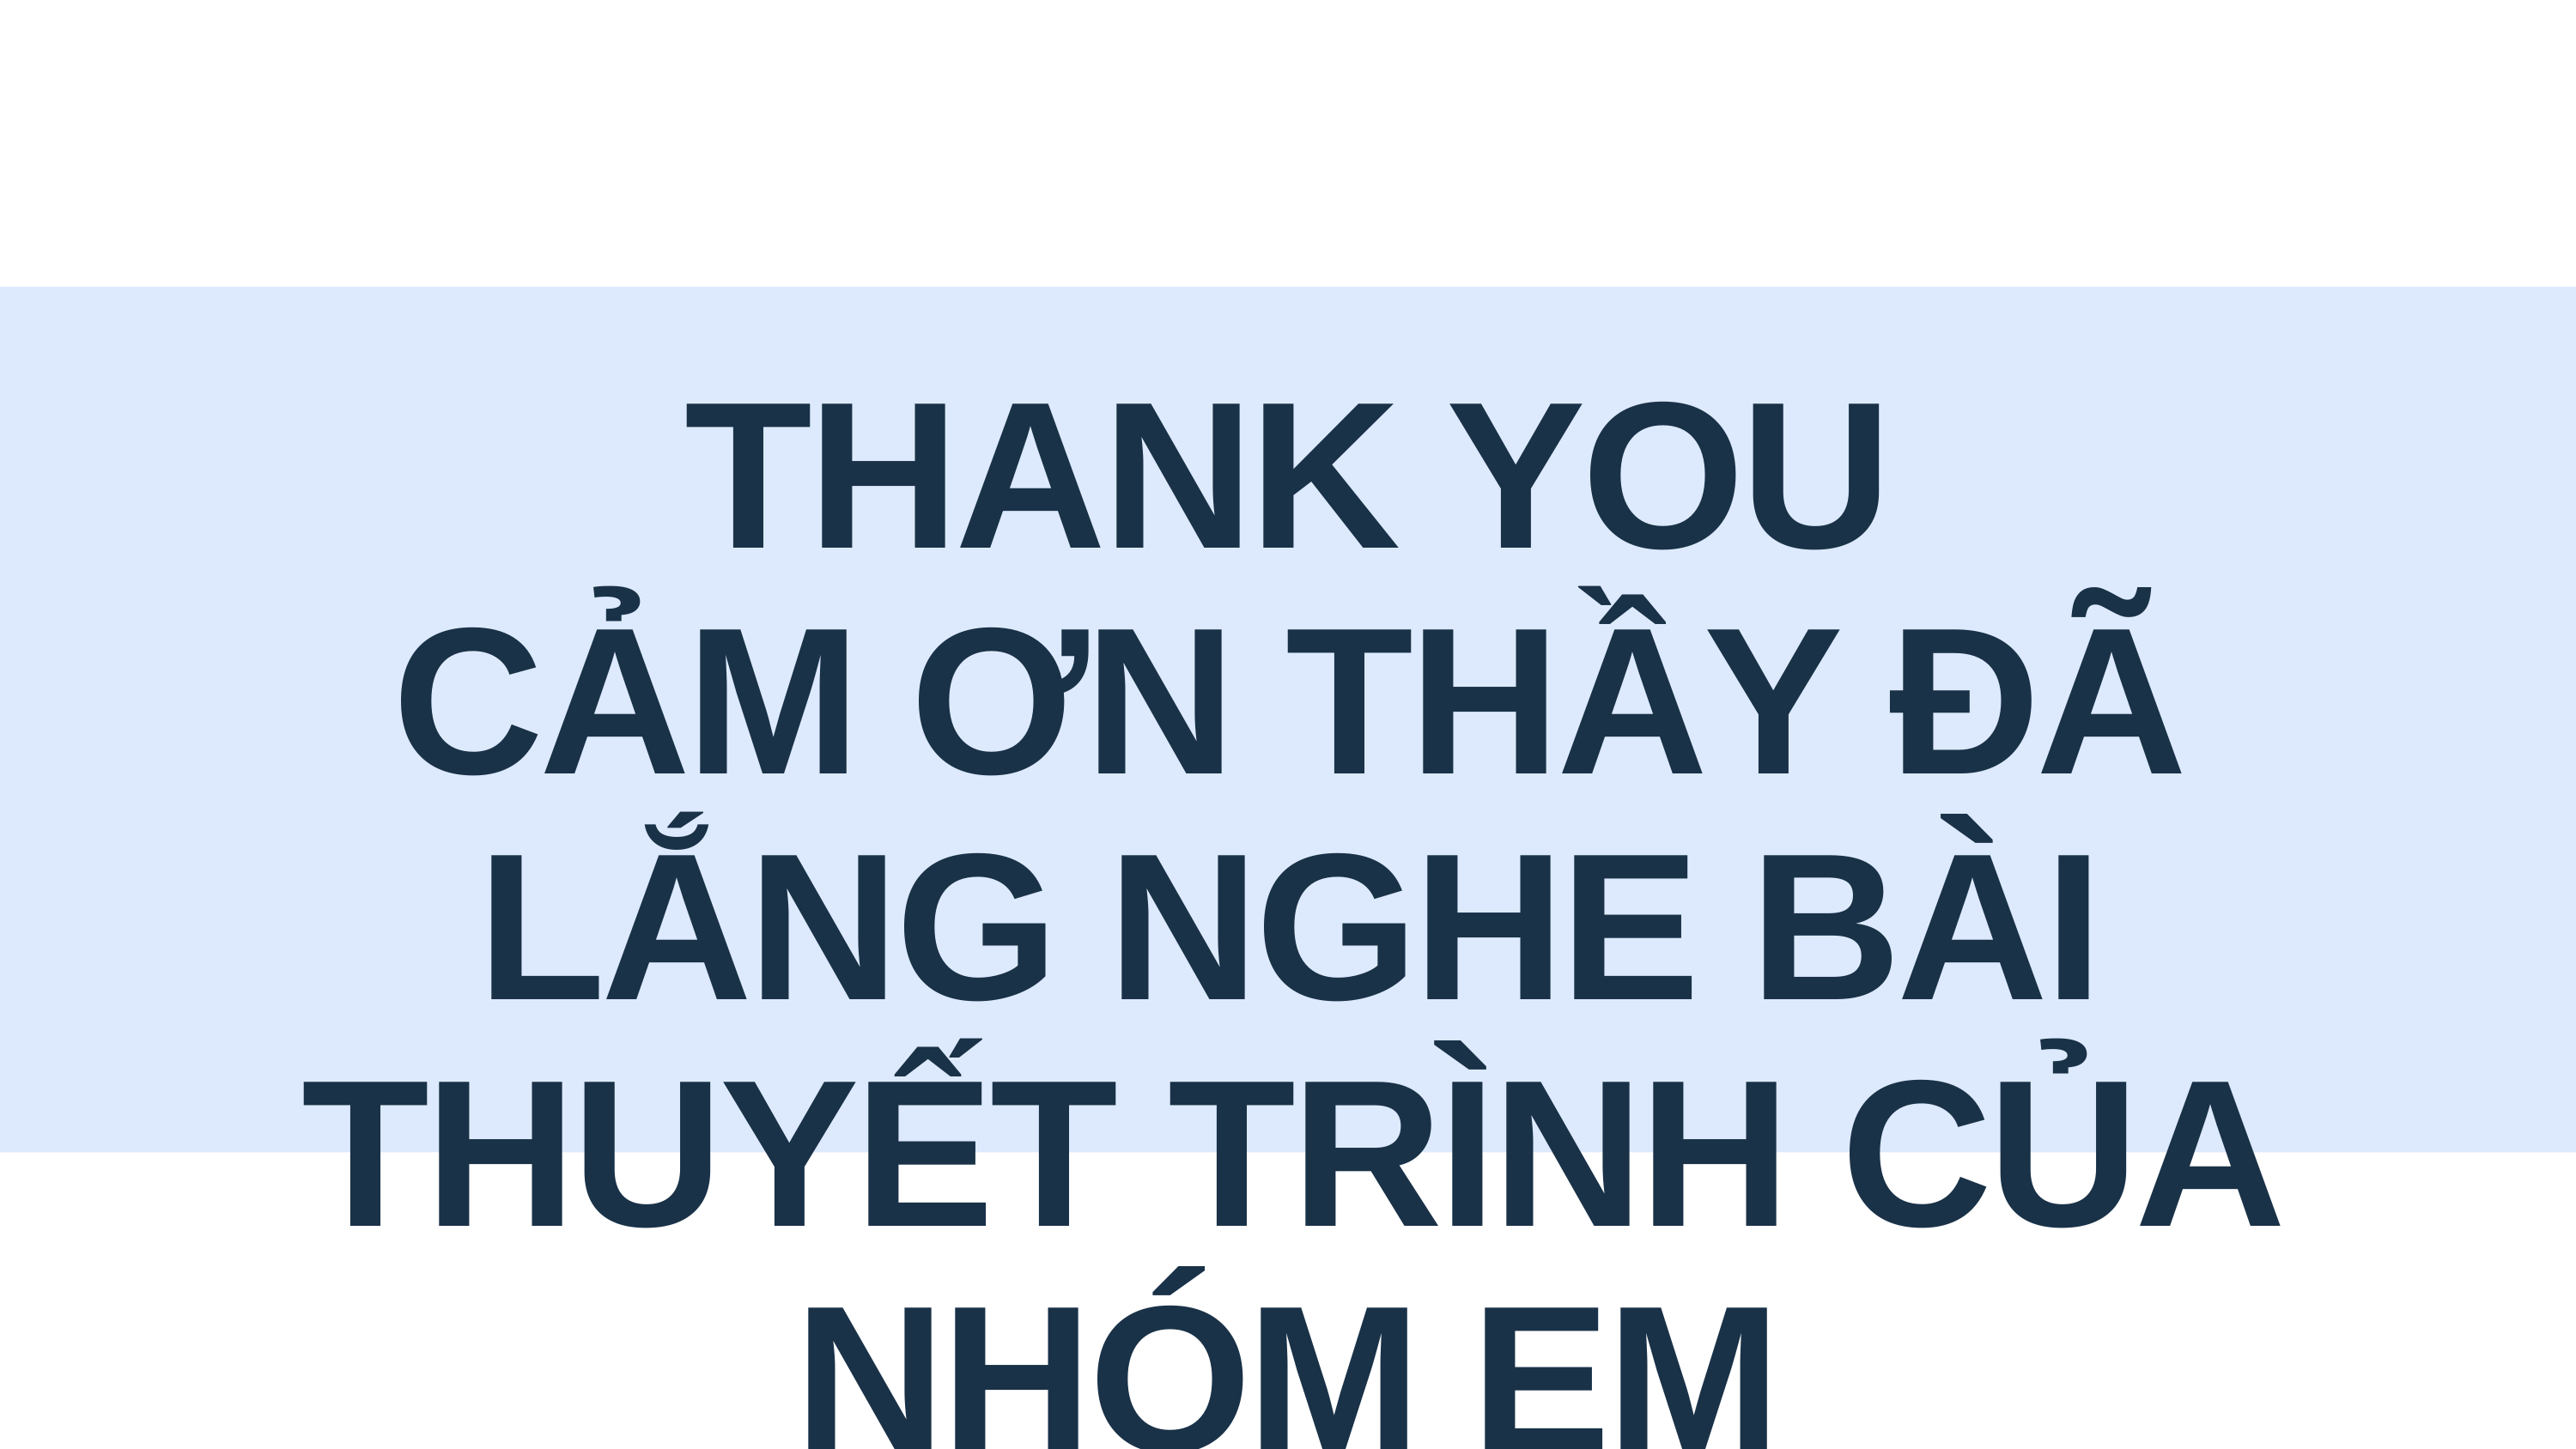

THANK YOU
CẢM ƠN THẦY ĐÃ LẮNG NGHE BÀI THUYẾT TRÌNH CỦA NHÓM EM